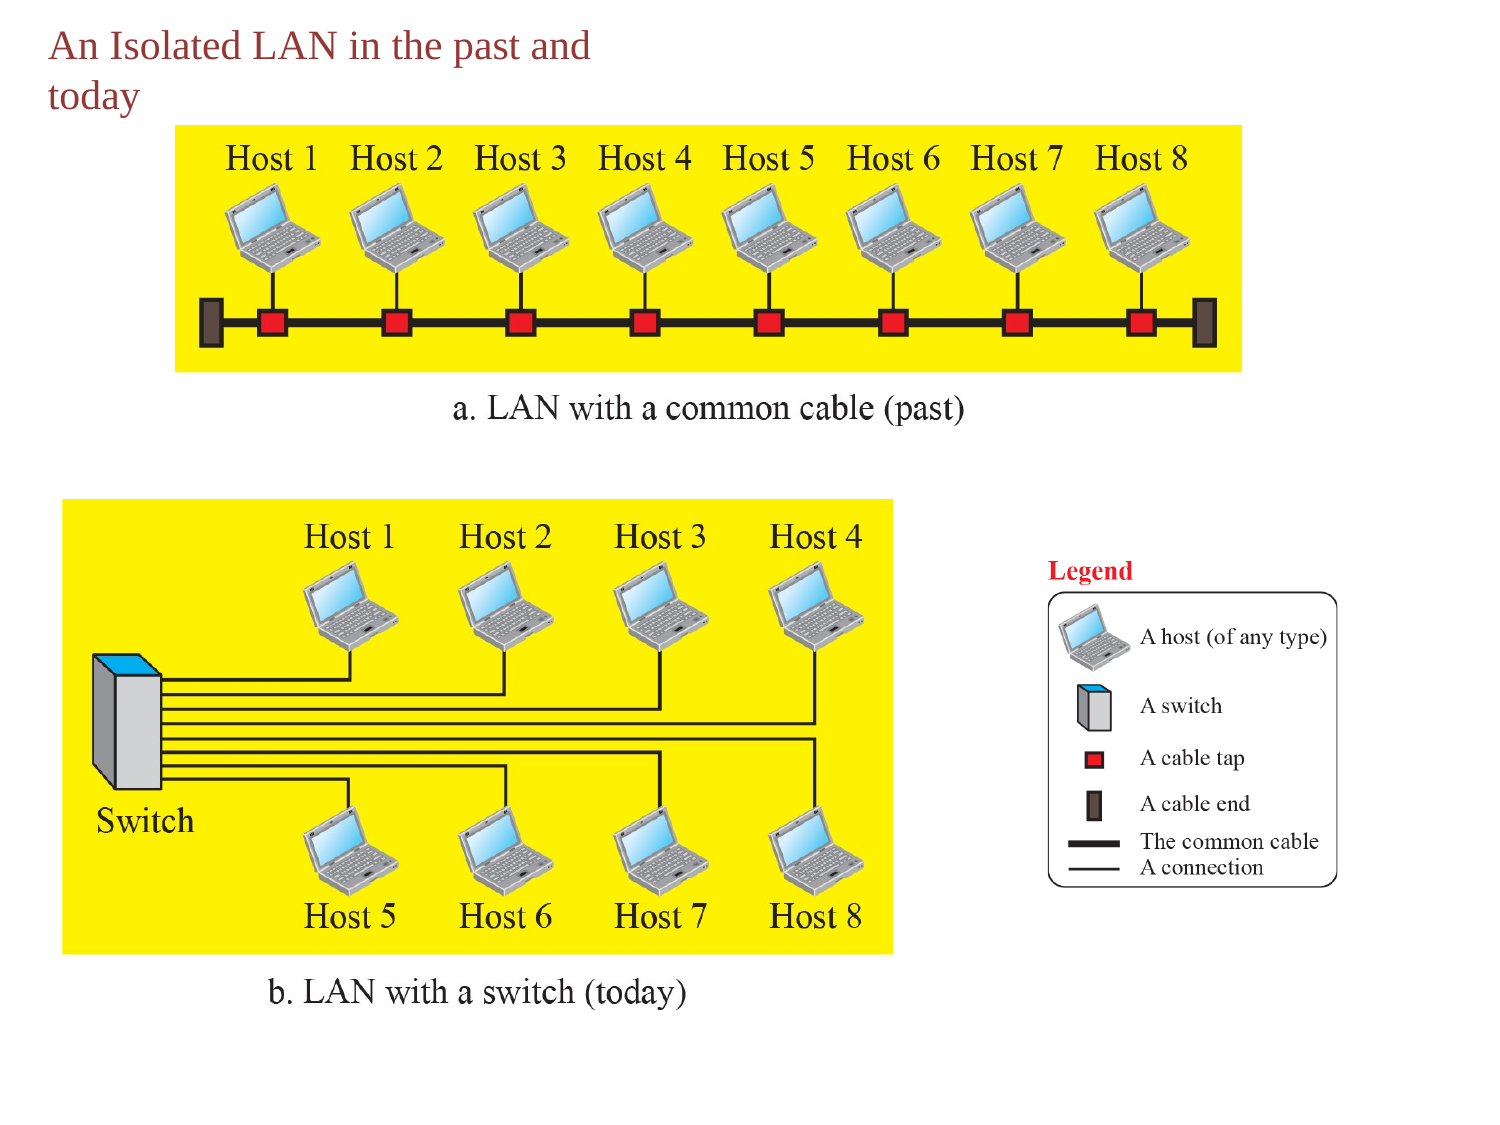

An Isolated LAN in the past and today